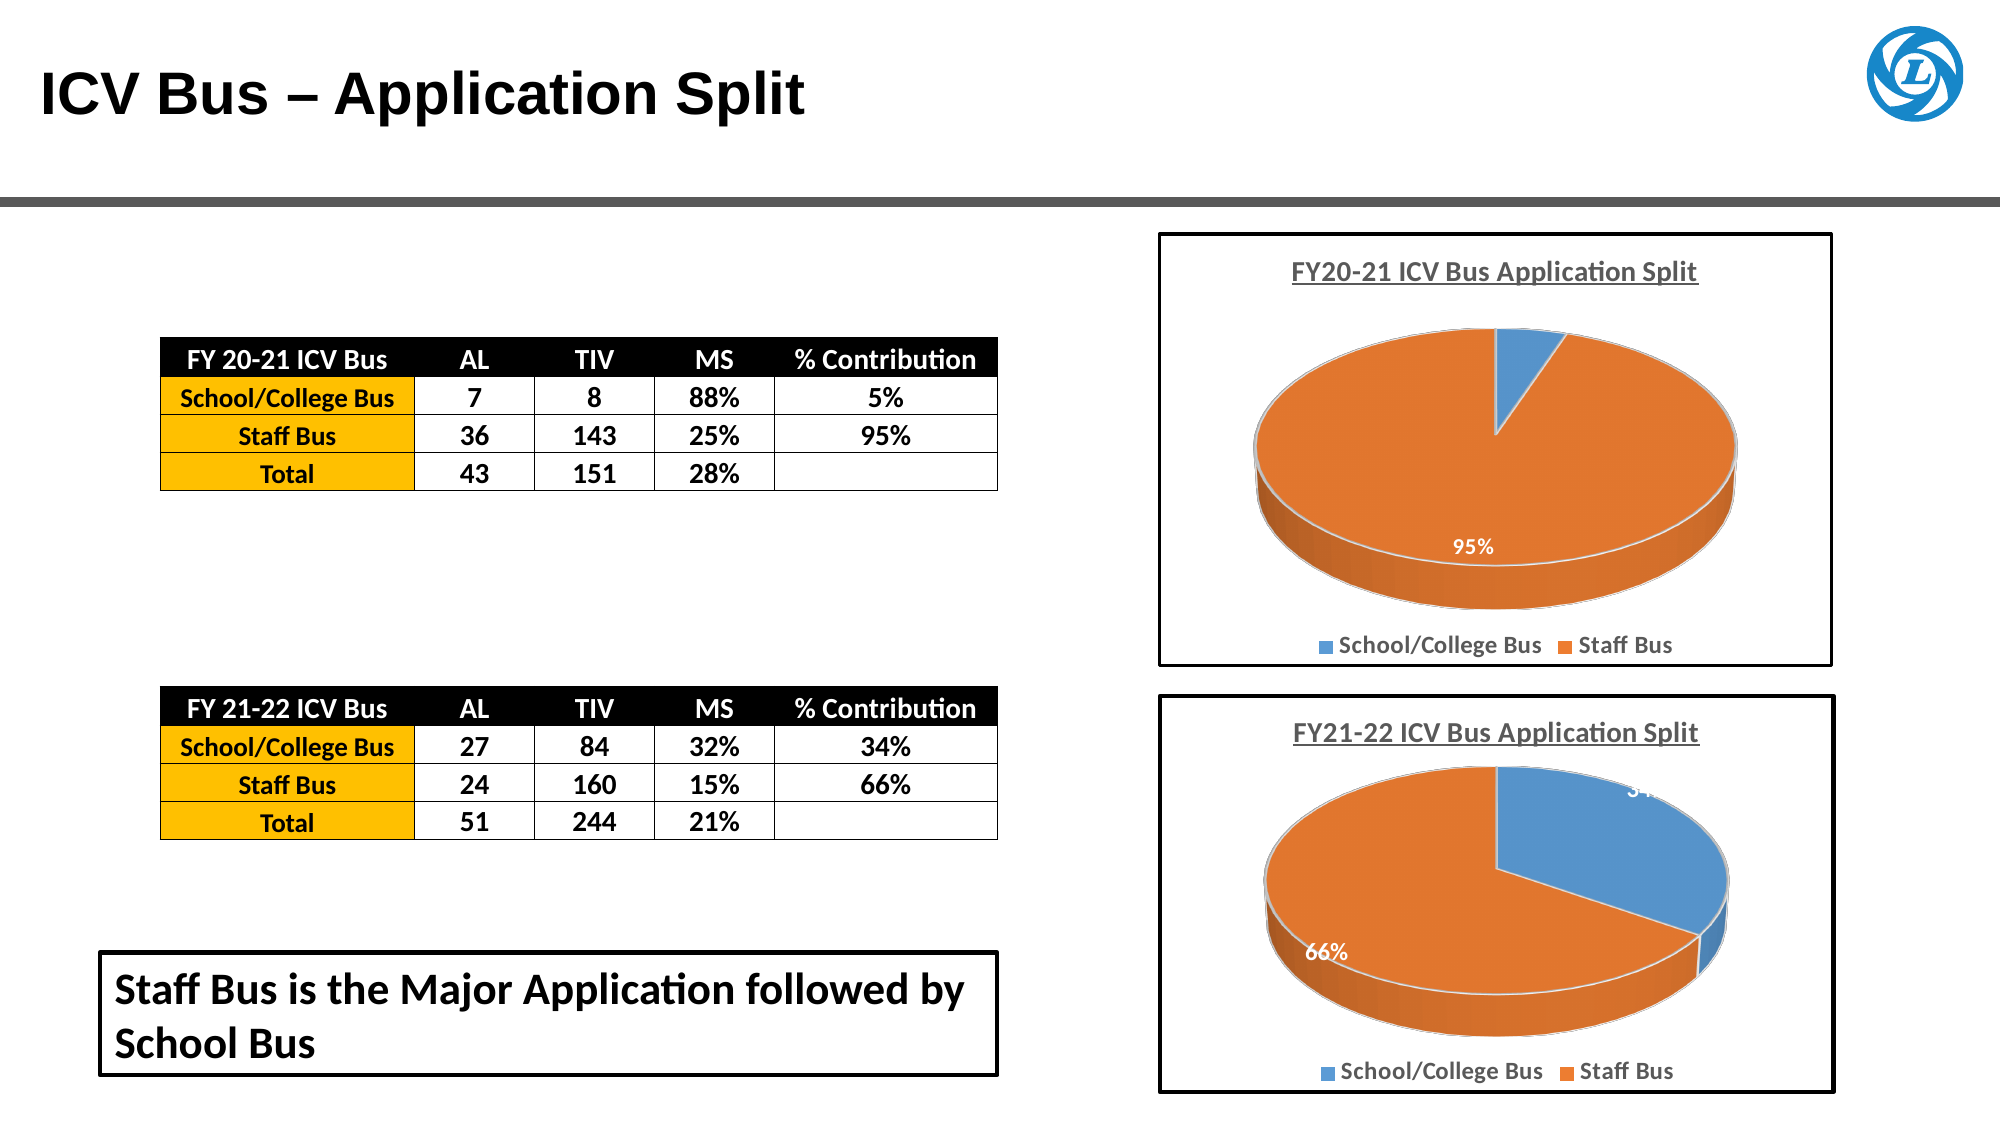

Uttar Pradesh AL Dealer Network – Current Scenario

ICV Bus – Application Split

[unsupported chart]

| FY 20-21 ICV Bus | AL | TIV | MS | % Contribution |
| --- | --- | --- | --- | --- |
| School/College Bus | 7 | 8 | 88% | 5% |
| Staff Bus | 36 | 143 | 25% | 95% |
| Total | 43 | 151 | 28% |  |

| FY 21-22 ICV Bus | AL | TIV | MS | % Contribution |
| --- | --- | --- | --- | --- |
| School/College Bus | 27 | 84 | 32% | 34% |
| Staff Bus | 24 | 160 | 15% | 66% |
| Total | 51 | 244 | 21% |  |

[unsupported chart]

Staff Bus is the Major Application followed by School Bus